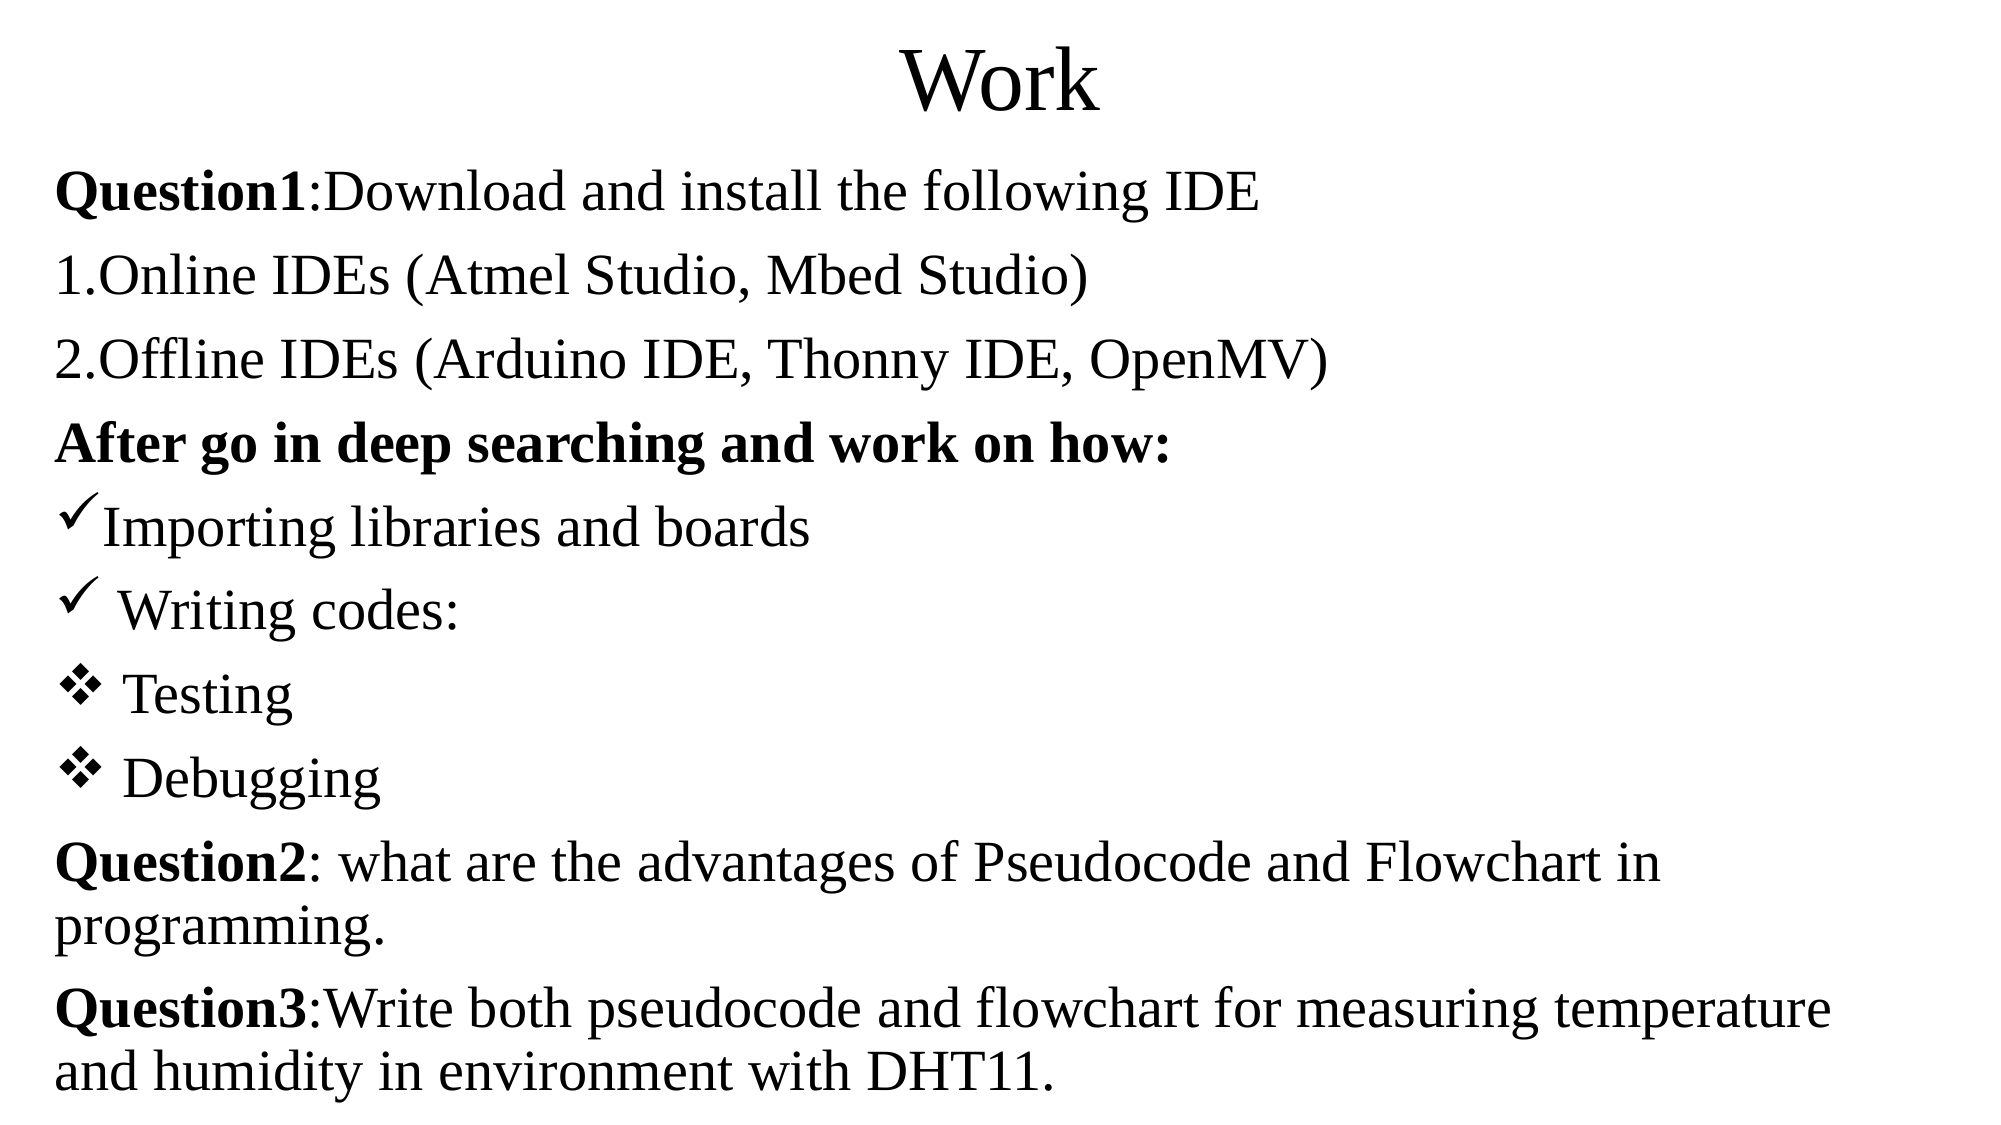

# Work
Question1:Download and install the following IDE
1.Online IDEs (Atmel Studio, Mbed Studio)
2.Offline IDEs (Arduino IDE, Thonny IDE, OpenMV)
After go in deep searching and work on how:
Importing libraries and boards
 Writing codes:
 Testing
 Debugging
Question2: what are the advantages of Pseudocode and Flowchart in programming.
Question3:Write both pseudocode and flowchart for measuring temperature and humidity in environment with DHT11.